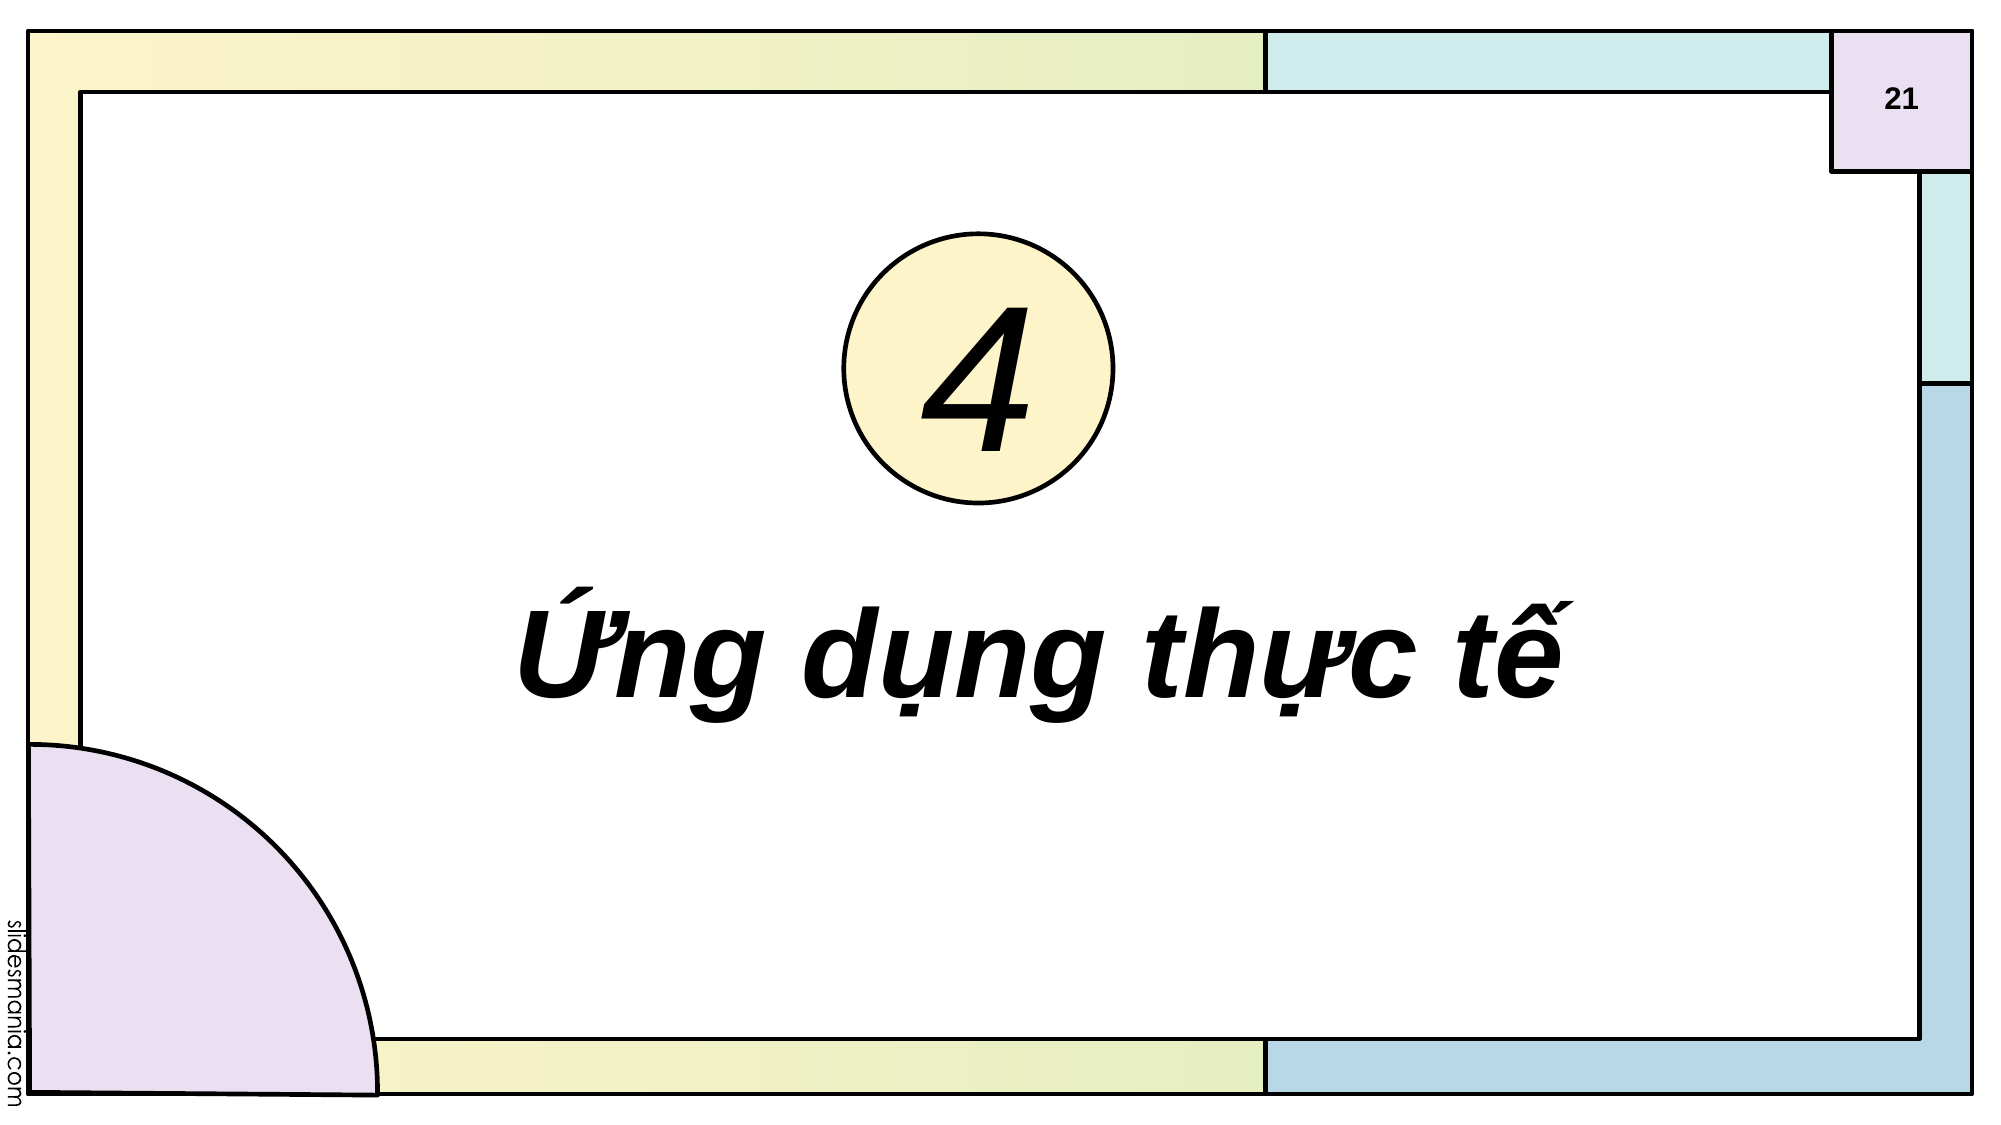

21
4
# Ứng dụng thực tế